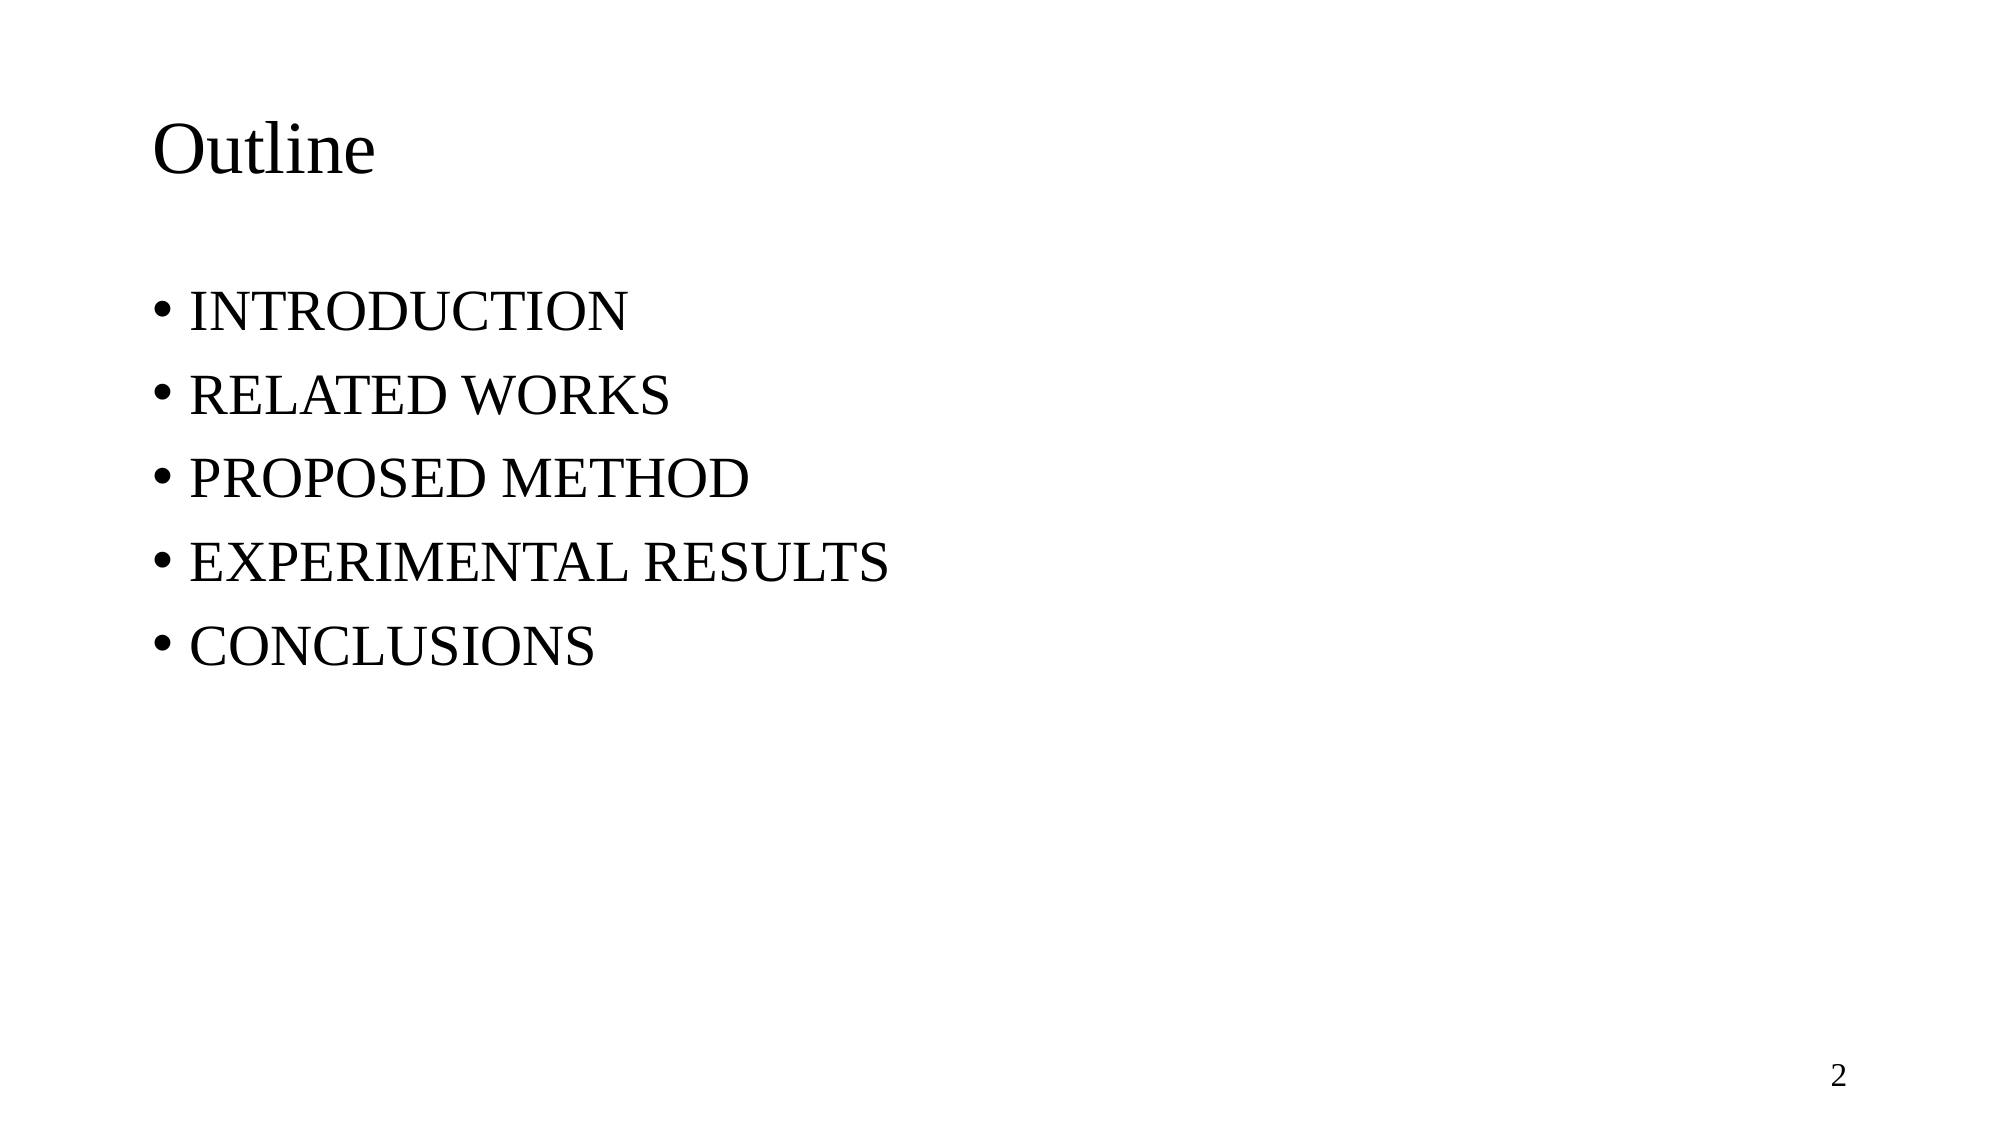

# Outline
INTRODUCTION
RELATED WORKS
PROPOSED METHOD
EXPERIMENTAL RESULTS
CONCLUSIONS

2